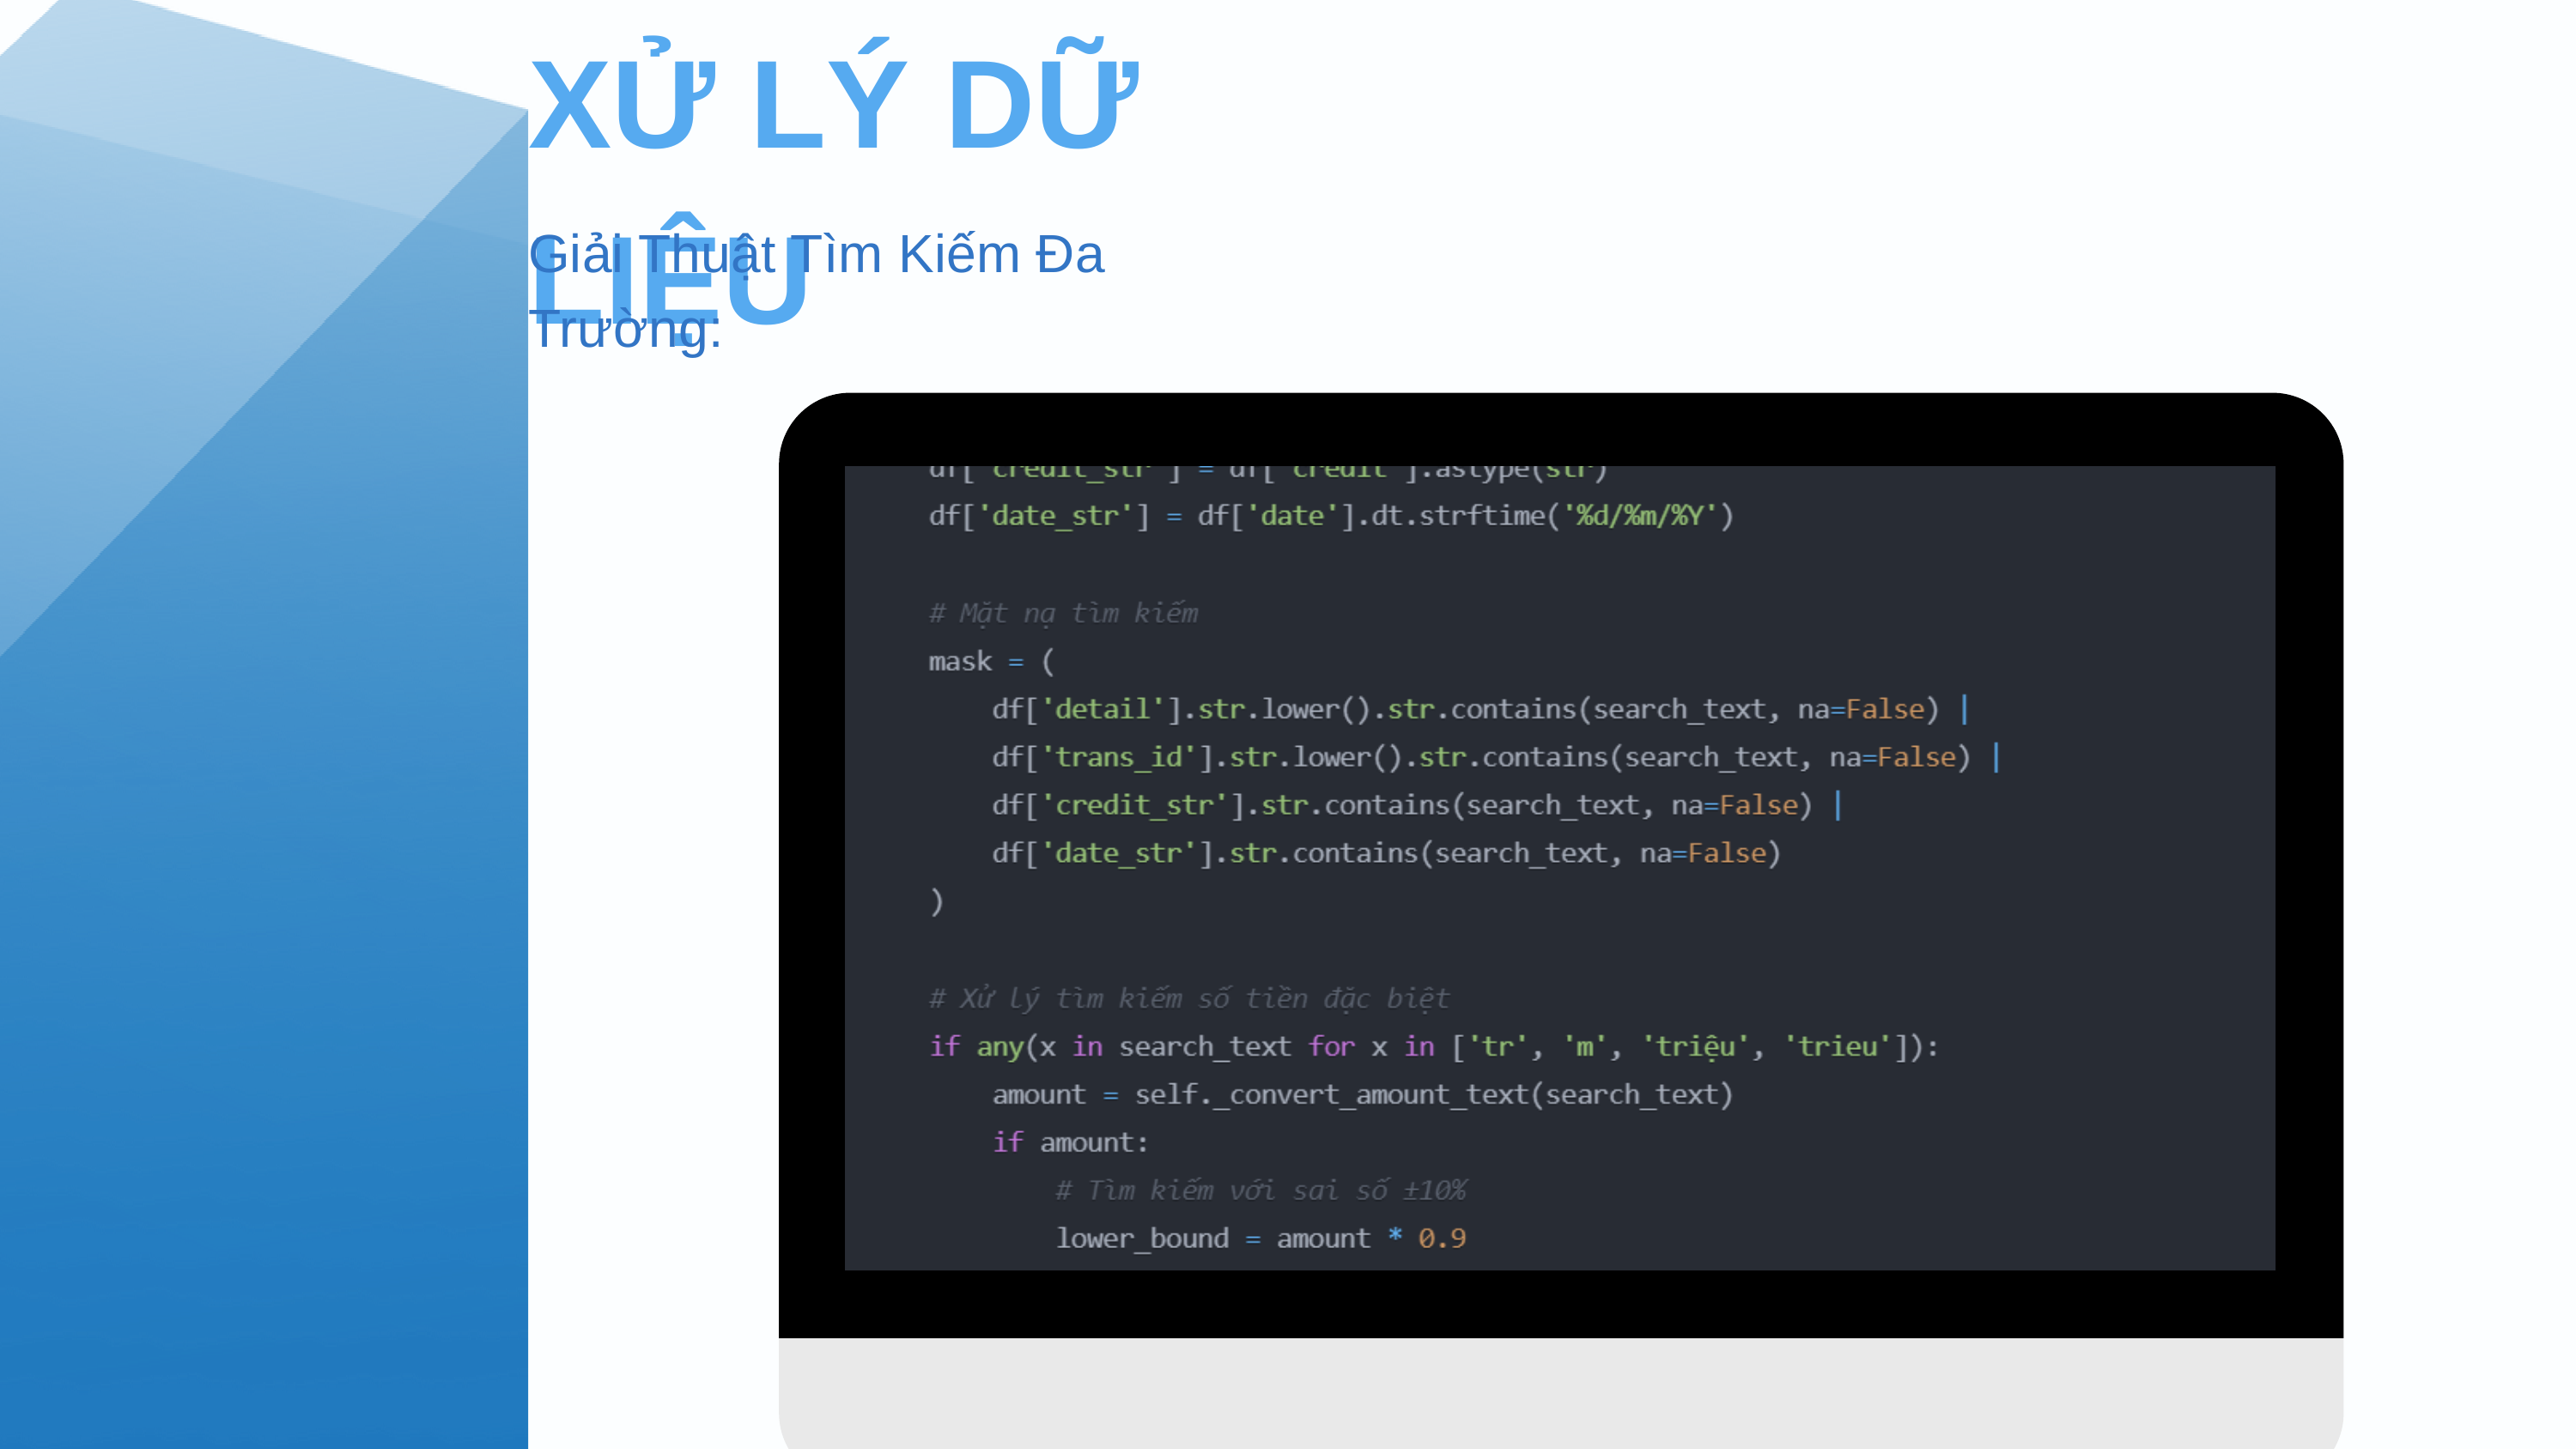

XỬ LÝ DỮ LIỆU
Giải Thuật Tìm Kiếm Đa Trường: